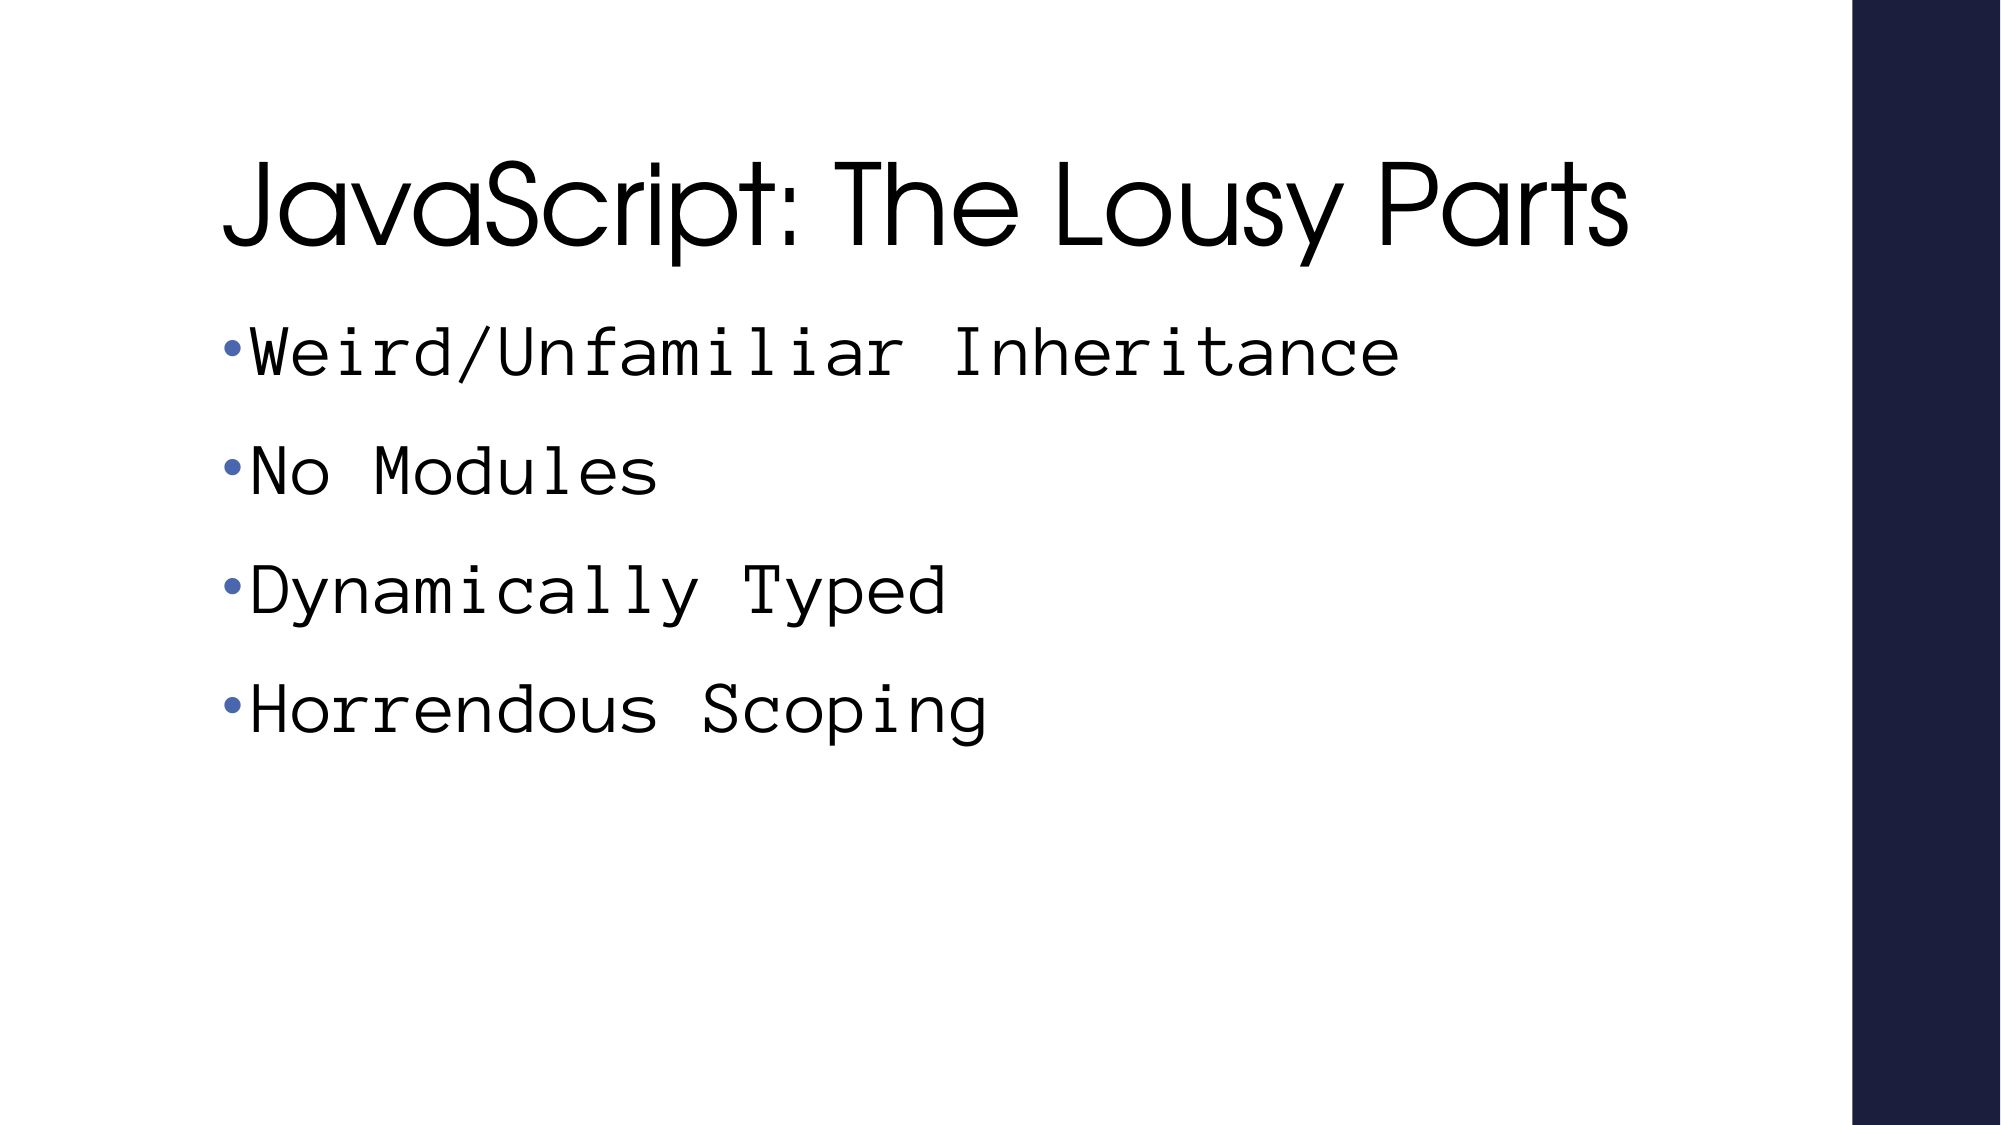

# JavaScript: The Lousy Parts
Weird/Unfamiliar Inheritance
No Modules
Dynamically Typed
Horrendous Scoping